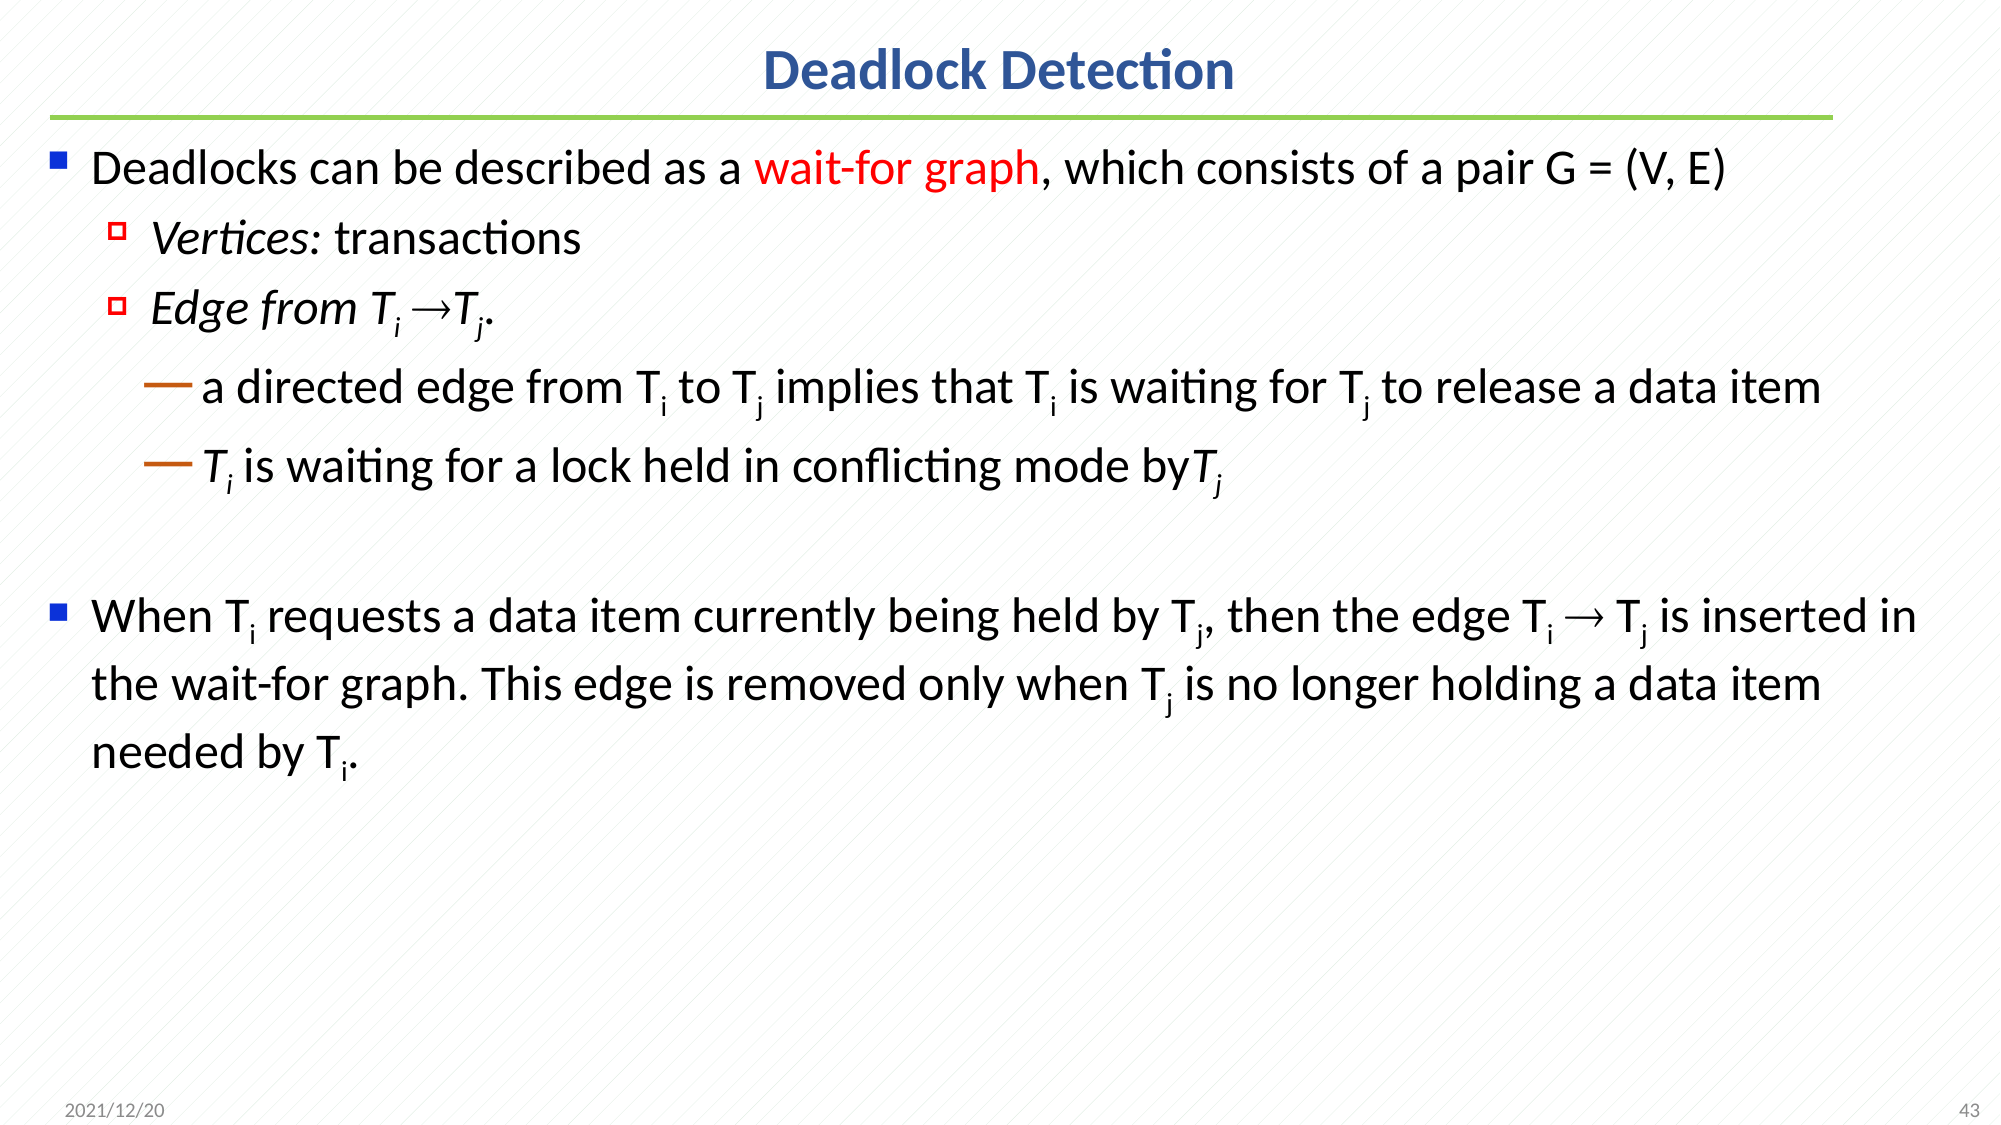

# Deadlock Detection
Deadlocks can be described as a wait-for graph, which consists of a pair G = (V, E)
Vertices: transactions
Edge from Ti →Tj.
a directed edge from Ti to Tj implies that Ti is waiting for Tj to release a data item
Ti is waiting for a lock held in conflicting mode byTj

When Ti requests a data item currently being held by Tj, then the edge Ti → Tj is inserted in the wait-for graph. This edge is removed only when Tj is no longer holding a data item needed by Ti.

43
2021/12/20